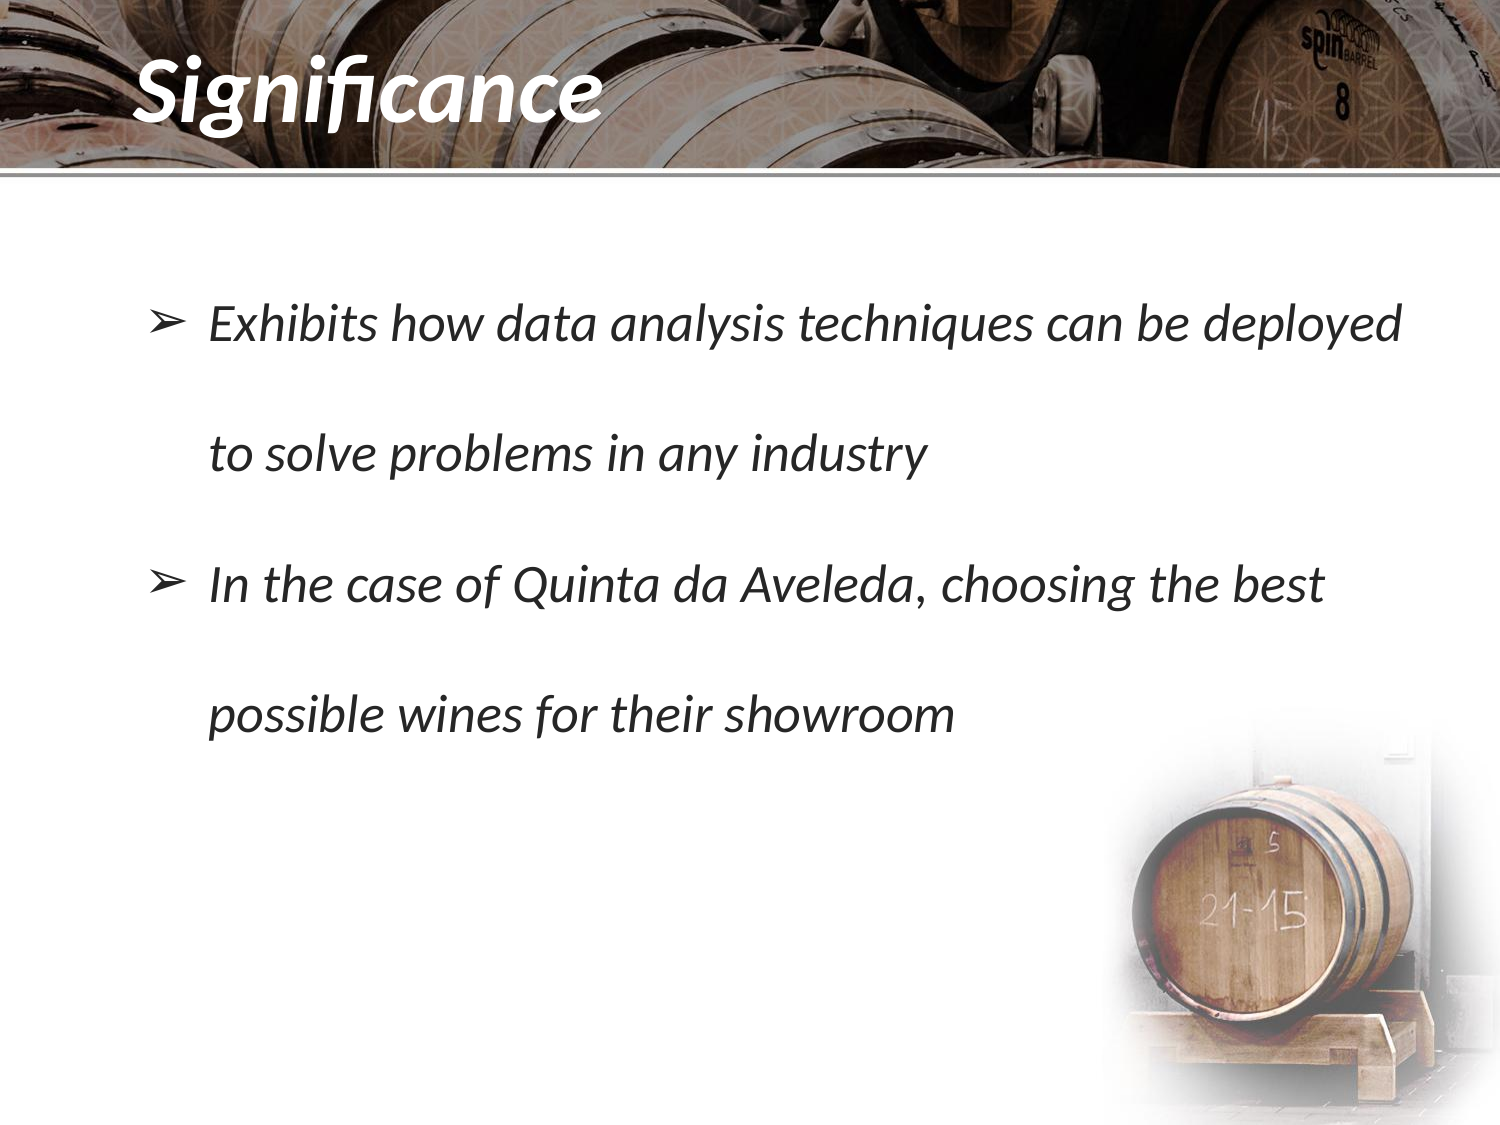

# Significance

Exhibits how data analysis techniques can be deployed to solve problems in any industry
In the case of Quinta da Aveleda, choosing the best possible wines for their showroom